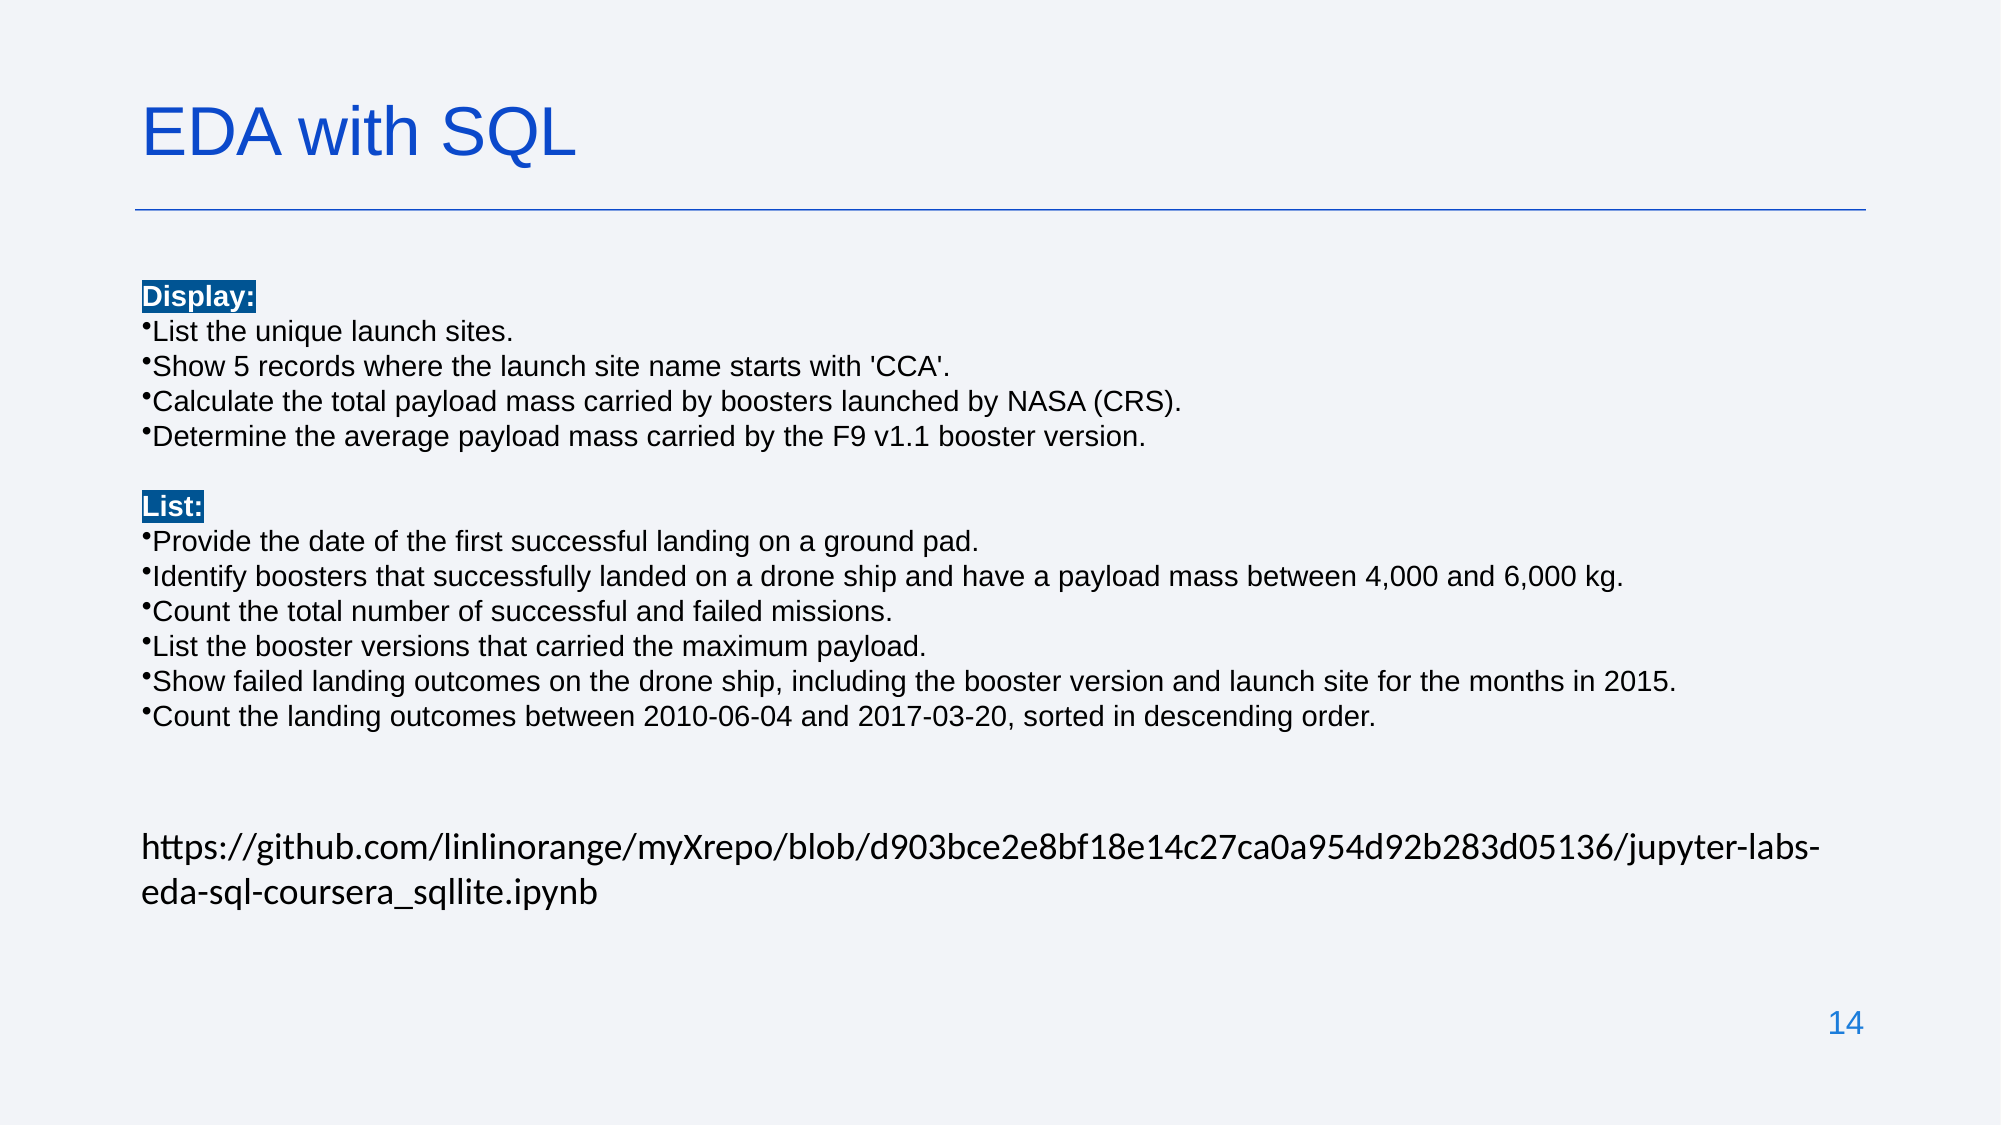

EDA with SQL
Display:
List the unique launch sites.
Show 5 records where the launch site name starts with 'CCA'.
Calculate the total payload mass carried by boosters launched by NASA (CRS).
Determine the average payload mass carried by the F9 v1.1 booster version.

List:
Provide the date of the first successful landing on a ground pad.
Identify boosters that successfully landed on a drone ship and have a payload mass between 4,000 and 6,000 kg.
Count the total number of successful and failed missions.
List the booster versions that carried the maximum payload.
Show failed landing outcomes on the drone ship, including the booster version and launch site for the months in 2015.
Count the landing outcomes between 2010-06-04 and 2017-03-20, sorted in descending order.

https://github.com/linlinorange/myXrepo/blob/d903bce2e8bf18e14c27ca0a954d92b283d05136/jupyter-labs-eda-sql-coursera_sqllite.ipynb
14